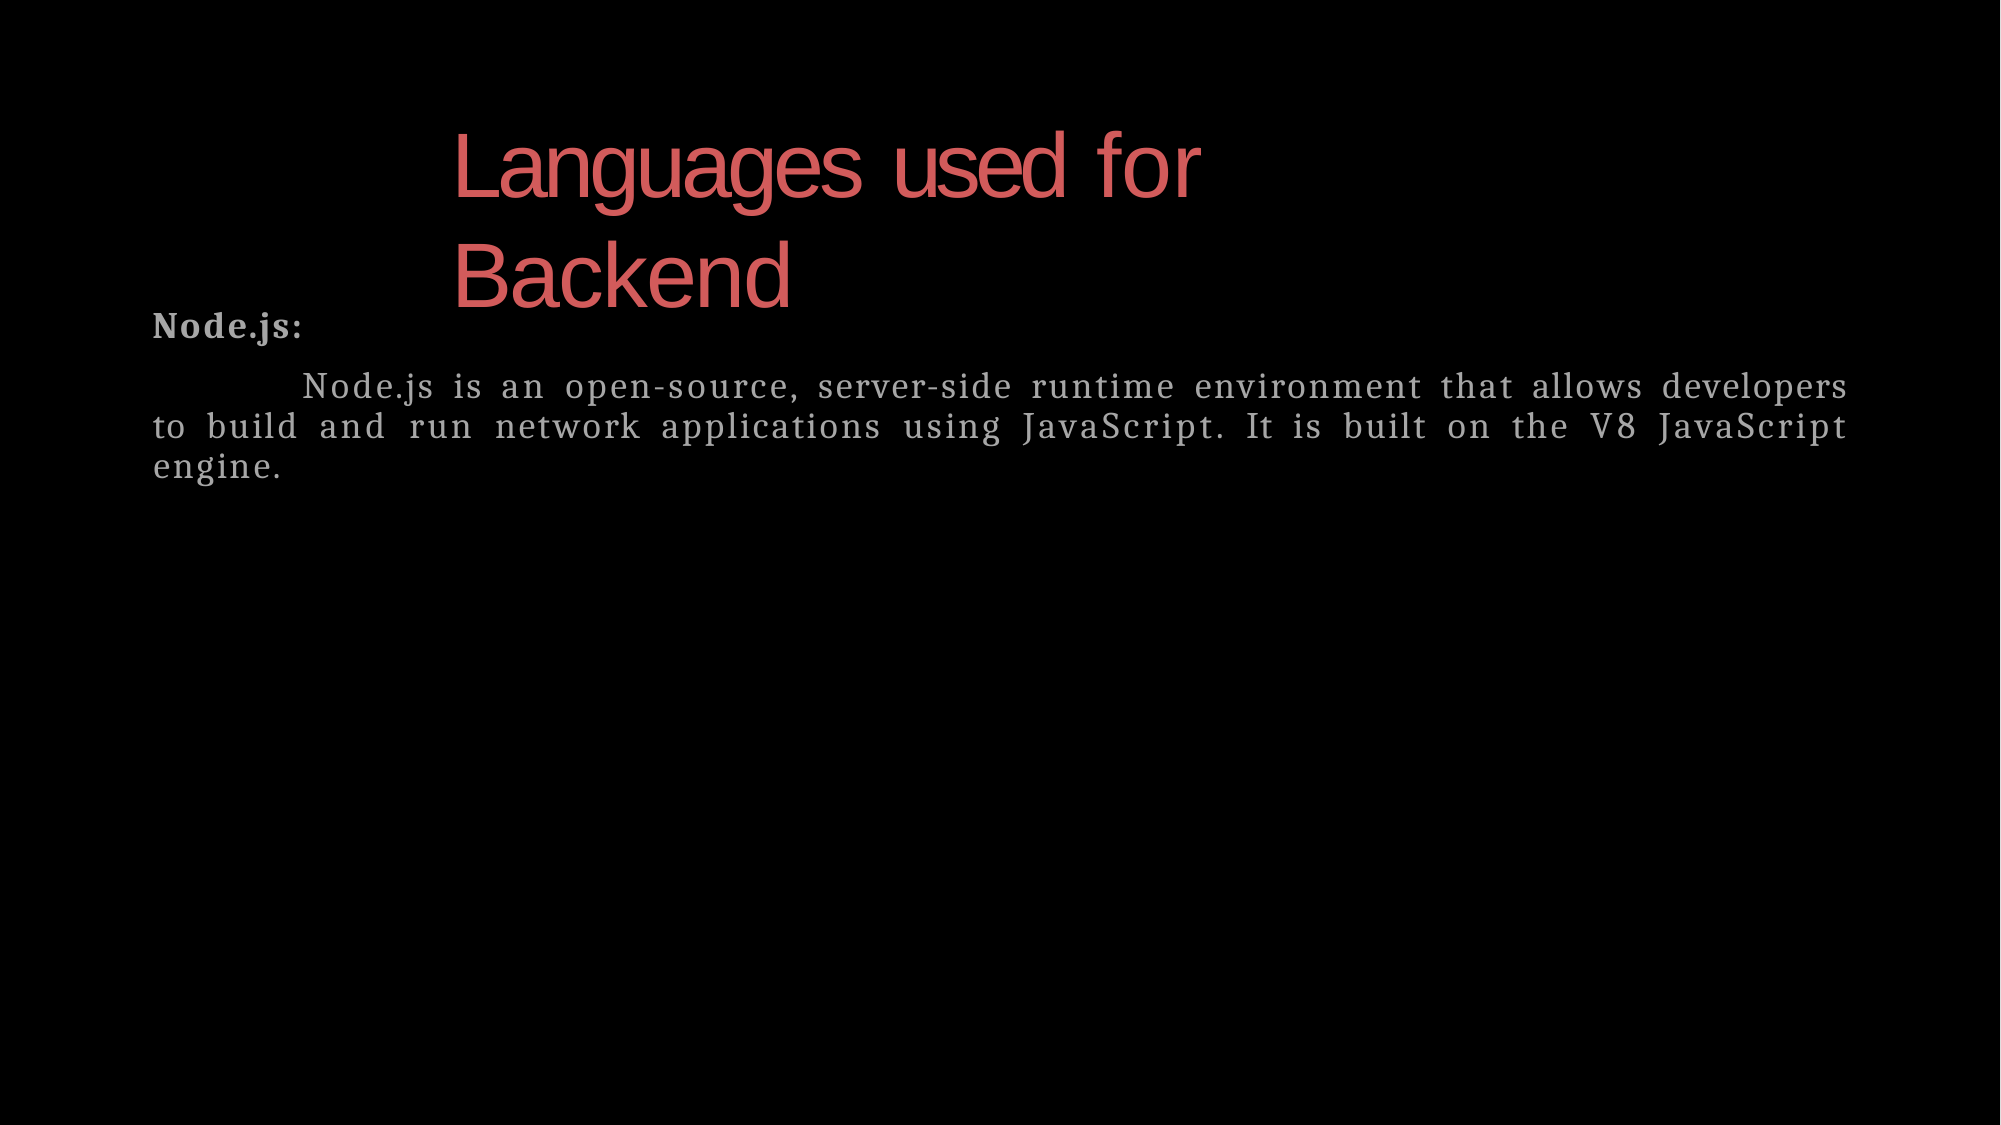

# Languages used for Backend
Node.js:
Node.js is an open-source, server-side runtime environment that allows developers to build and  run  network applications  using  JavaScript. It is built on the  V8  JavaScript engine.